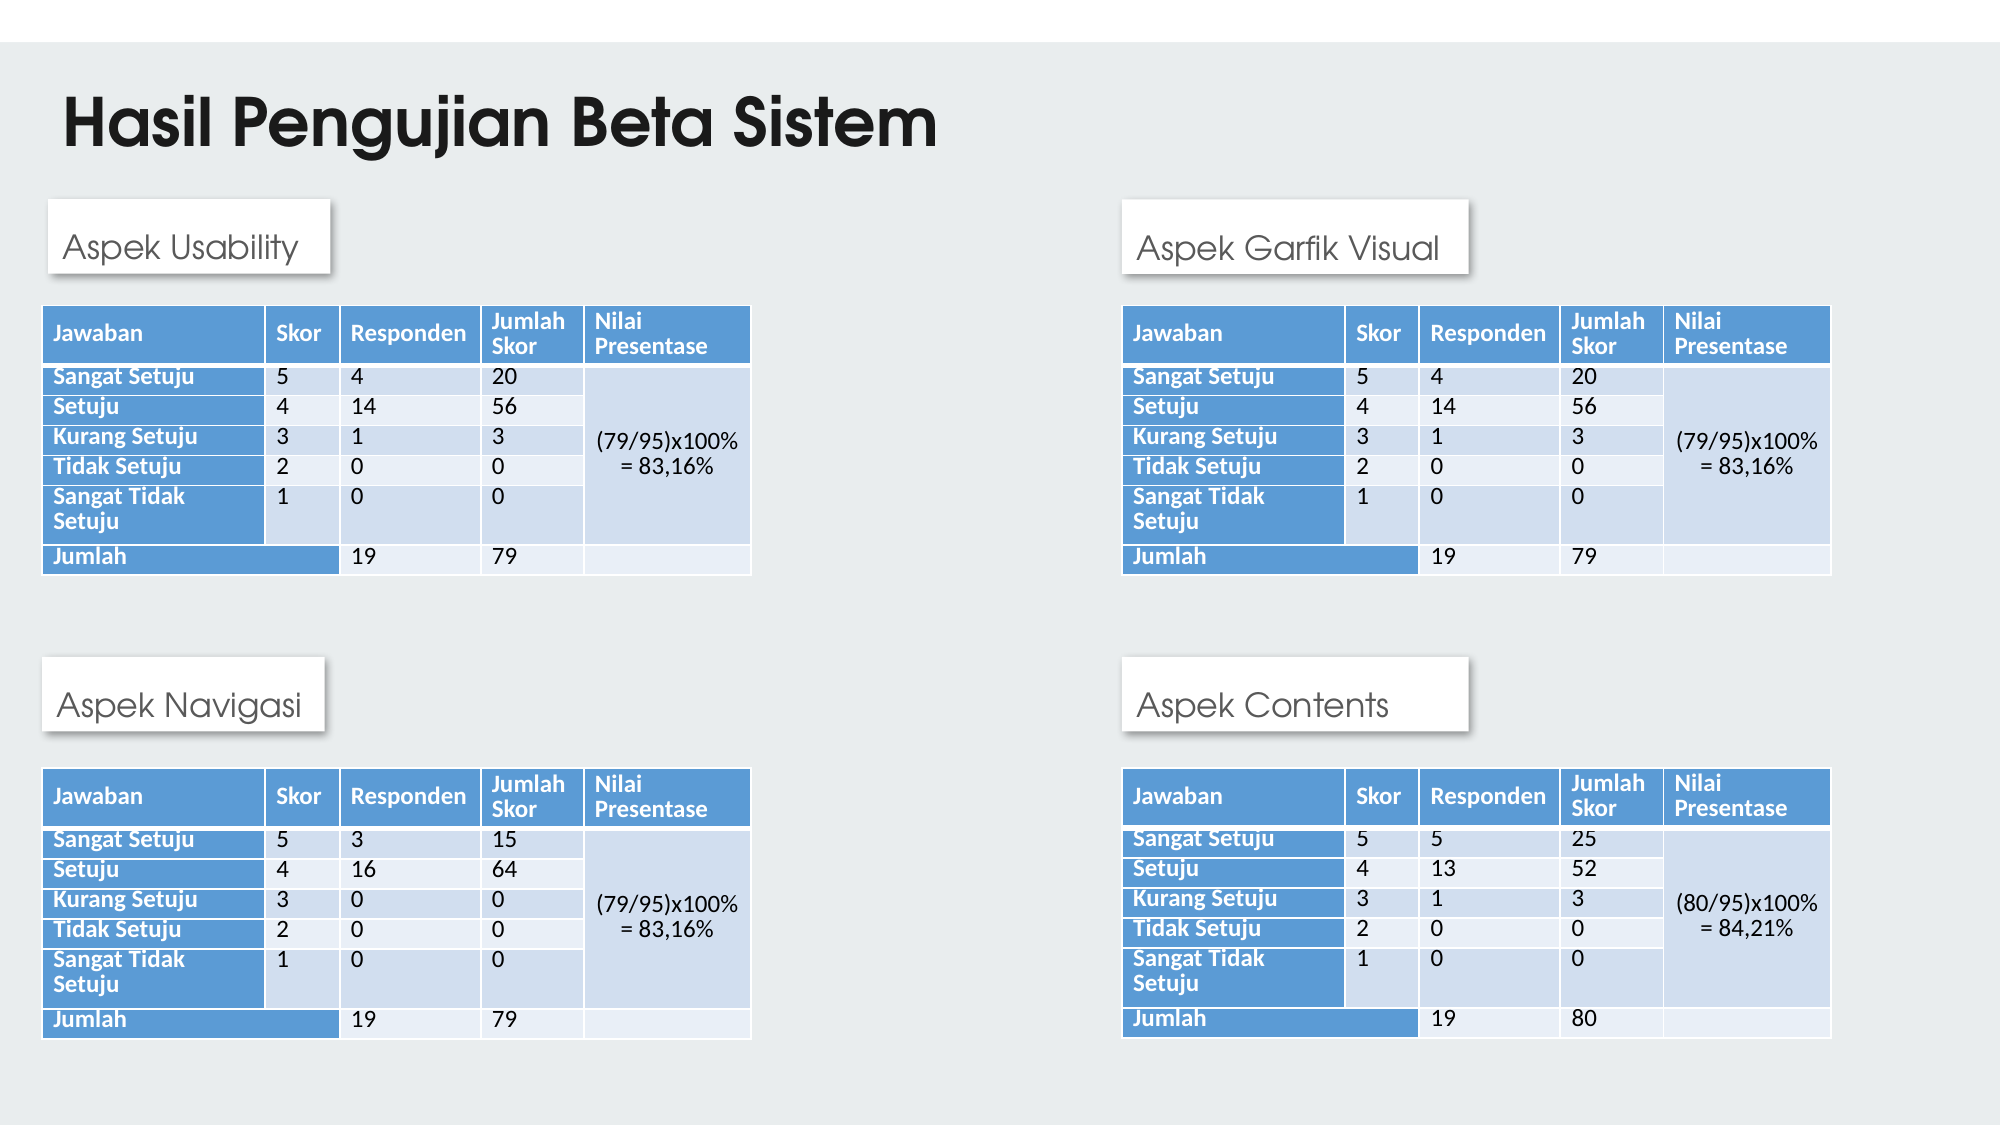

Hasil Pengujian Beta Sistem
Aspek Usability
Aspek Garfik Visual
| Jawaban | Skor | Responden | Jumlah Skor | Nilai Presentase |
| --- | --- | --- | --- | --- |
| Sangat Setuju | 5 | 4 | 20 | (79/95)x100%= 83,16% |
| Setuju | 4 | 14 | 56 |  |
| Kurang Setuju | 3 | 1 | 3 |  |
| Tidak Setuju | 2 | 0 | 0 |  |
| Sangat Tidak Setuju | 1 | 0 | 0 |  |
| Jumlah |  | 19 | 79 |  |
| Jawaban | Skor | Responden | Jumlah Skor | Nilai Presentase |
| --- | --- | --- | --- | --- |
| Sangat Setuju | 5 | 4 | 20 | (79/95)x100%= 83,16% |
| Setuju | 4 | 14 | 56 |  |
| Kurang Setuju | 3 | 1 | 3 |  |
| Tidak Setuju | 2 | 0 | 0 |  |
| Sangat Tidak Setuju | 1 | 0 | 0 |  |
| Jumlah |  | 19 | 79 |  |
Aspek Navigasi
Aspek Contents
| Jawaban | Skor | Responden | Jumlah Skor | Nilai Presentase |
| --- | --- | --- | --- | --- |
| Sangat Setuju | 5 | 3 | 15 | (79/95)x100%= 83,16% |
| Setuju | 4 | 16 | 64 |  |
| Kurang Setuju | 3 | 0 | 0 |  |
| Tidak Setuju | 2 | 0 | 0 |  |
| Sangat Tidak Setuju | 1 | 0 | 0 |  |
| Jumlah |  | 19 | 79 |  |
| Jawaban | Skor | Responden | Jumlah Skor | Nilai Presentase |
| --- | --- | --- | --- | --- |
| Sangat Setuju | 5 | 5 | 25 | (80/95)x100%= 84,21% |
| Setuju | 4 | 13 | 52 |  |
| Kurang Setuju | 3 | 1 | 3 |  |
| Tidak Setuju | 2 | 0 | 0 |  |
| Sangat Tidak Setuju | 1 | 0 | 0 |  |
| Jumlah |  | 19 | 80 |  |